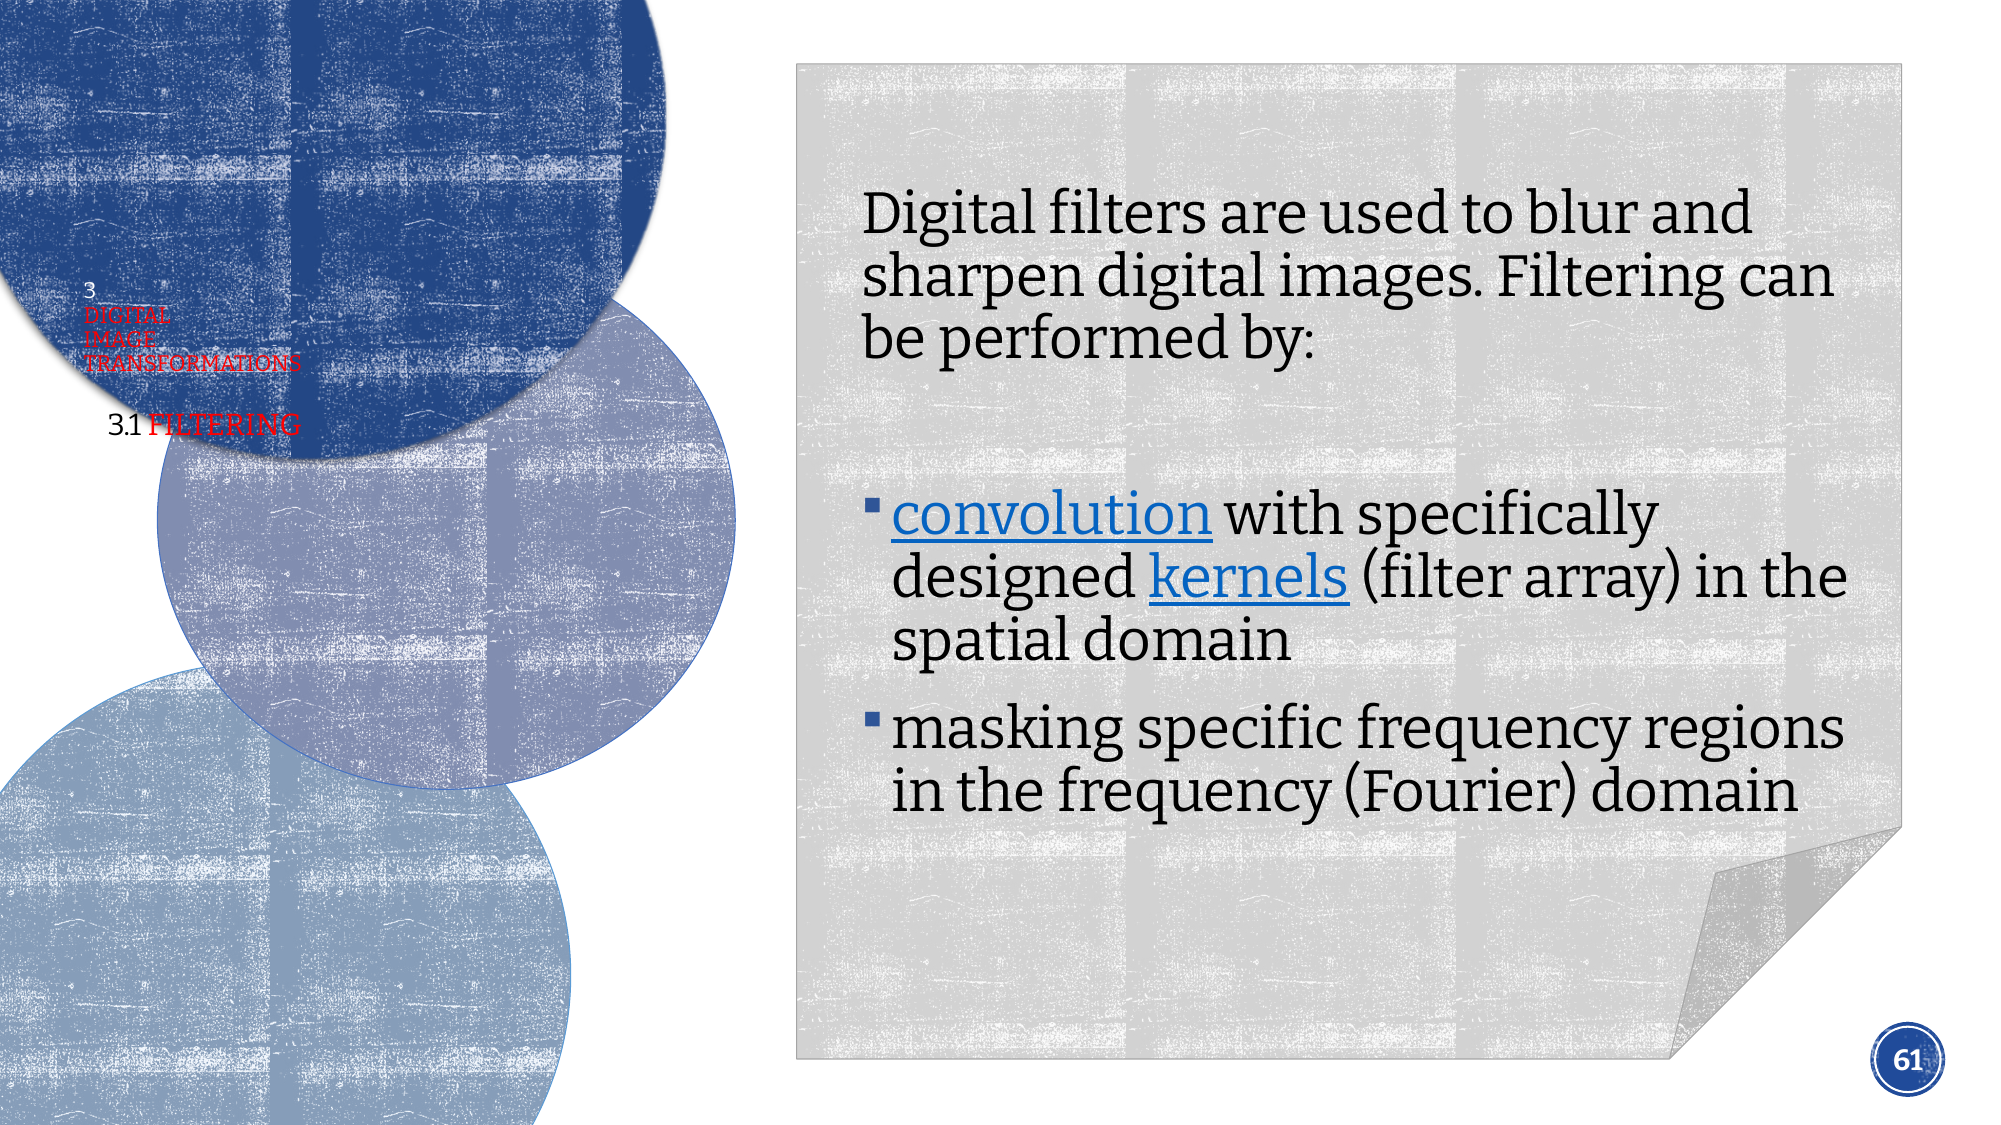

Digital filters are used to blur and sharpen digital images. Filtering can be performed by:

convolution with specifically designed kernels (filter array) in the spatial domain
masking specific frequency regions in the frequency (Fourier) domain

# 3 Digital image transformations 3.1 Filtering

61